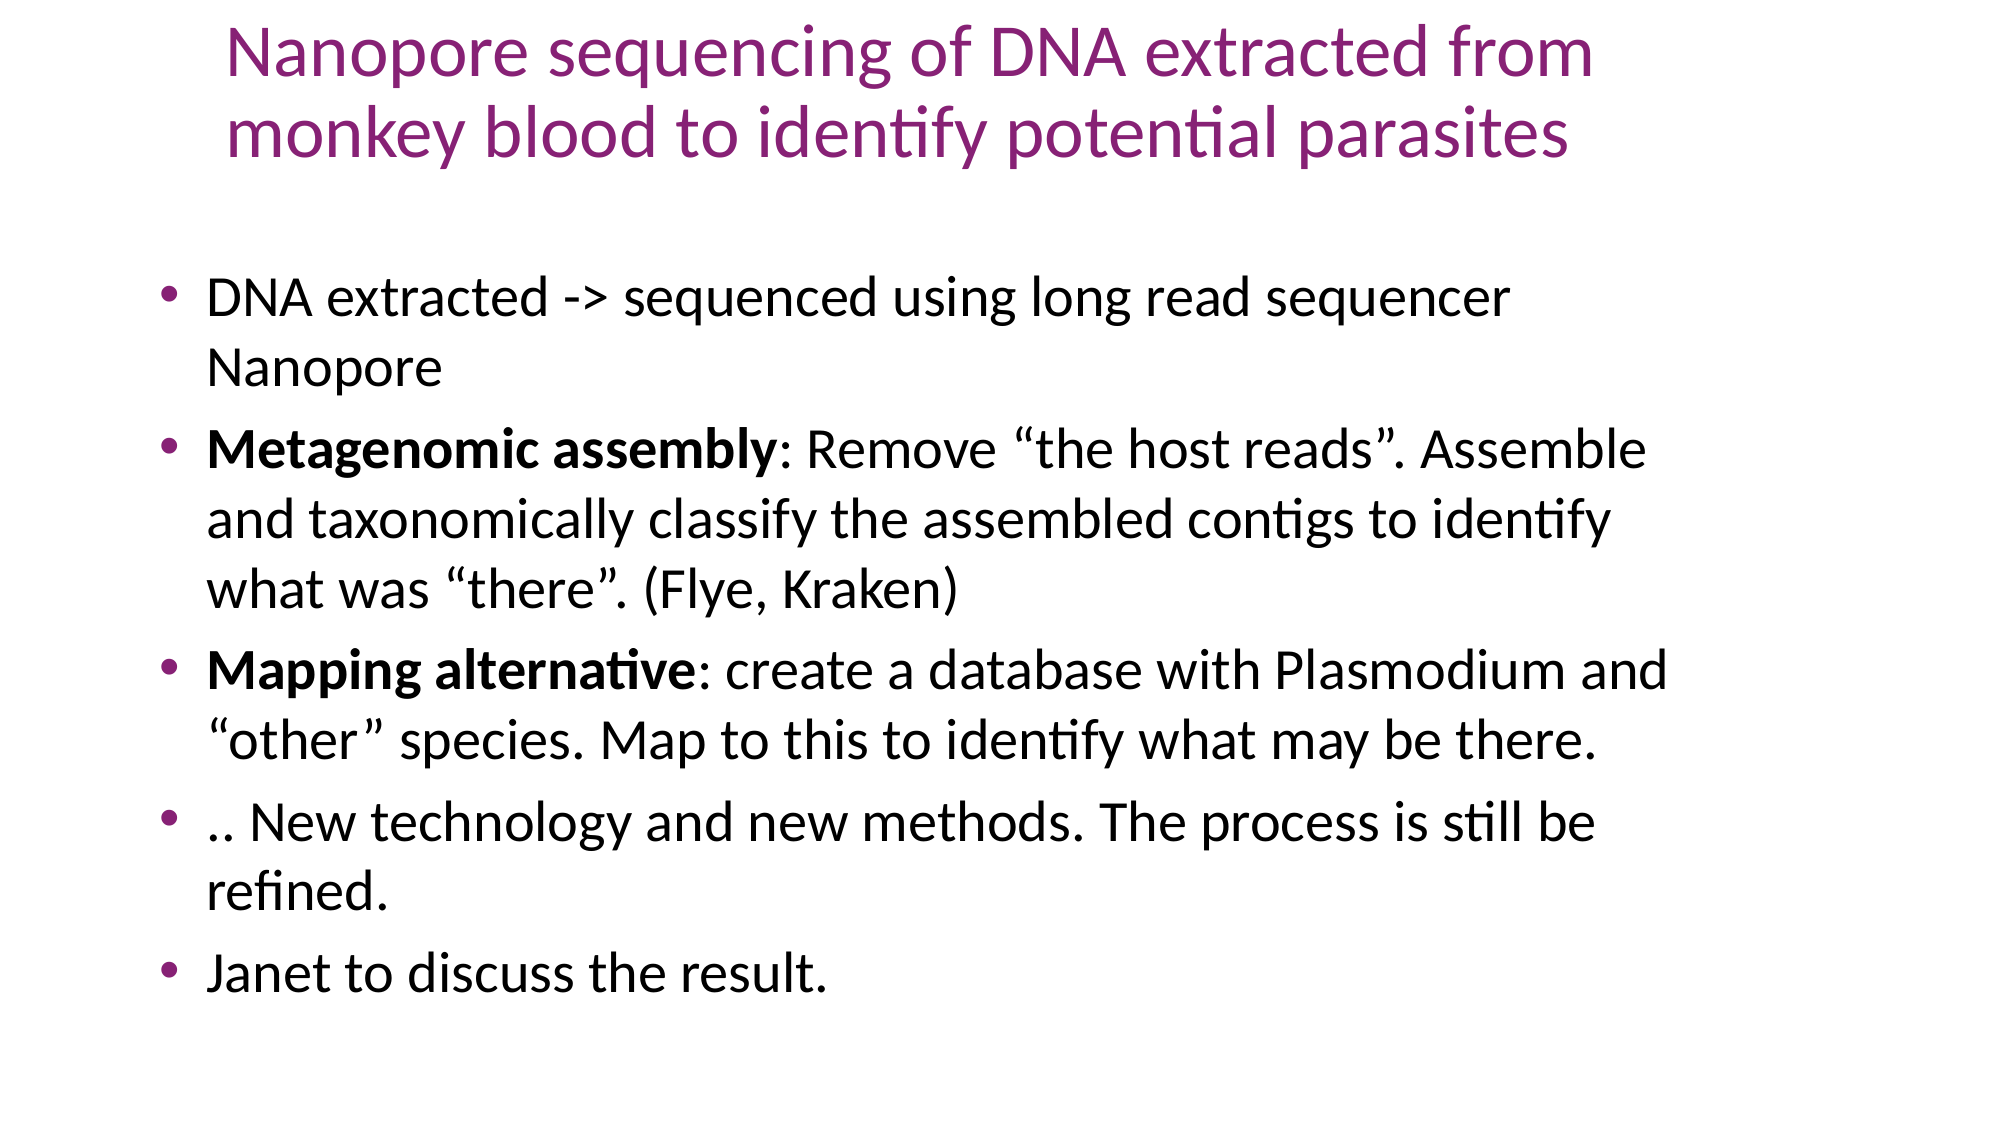

# Nanopore sequencing of DNA extracted from monkey blood to identify potential parasites

DNA extracted -> sequenced using long read sequencer Nanopore
Metagenomic assembly: Remove “the host reads”. Assemble and taxonomically classify the assembled contigs to identify what was “there”. (Flye, Kraken)
Mapping alternative: create a database with Plasmodium and “other” species. Map to this to identify what may be there.
.. New technology and new methods. The process is still be refined.
Janet to discuss the result.